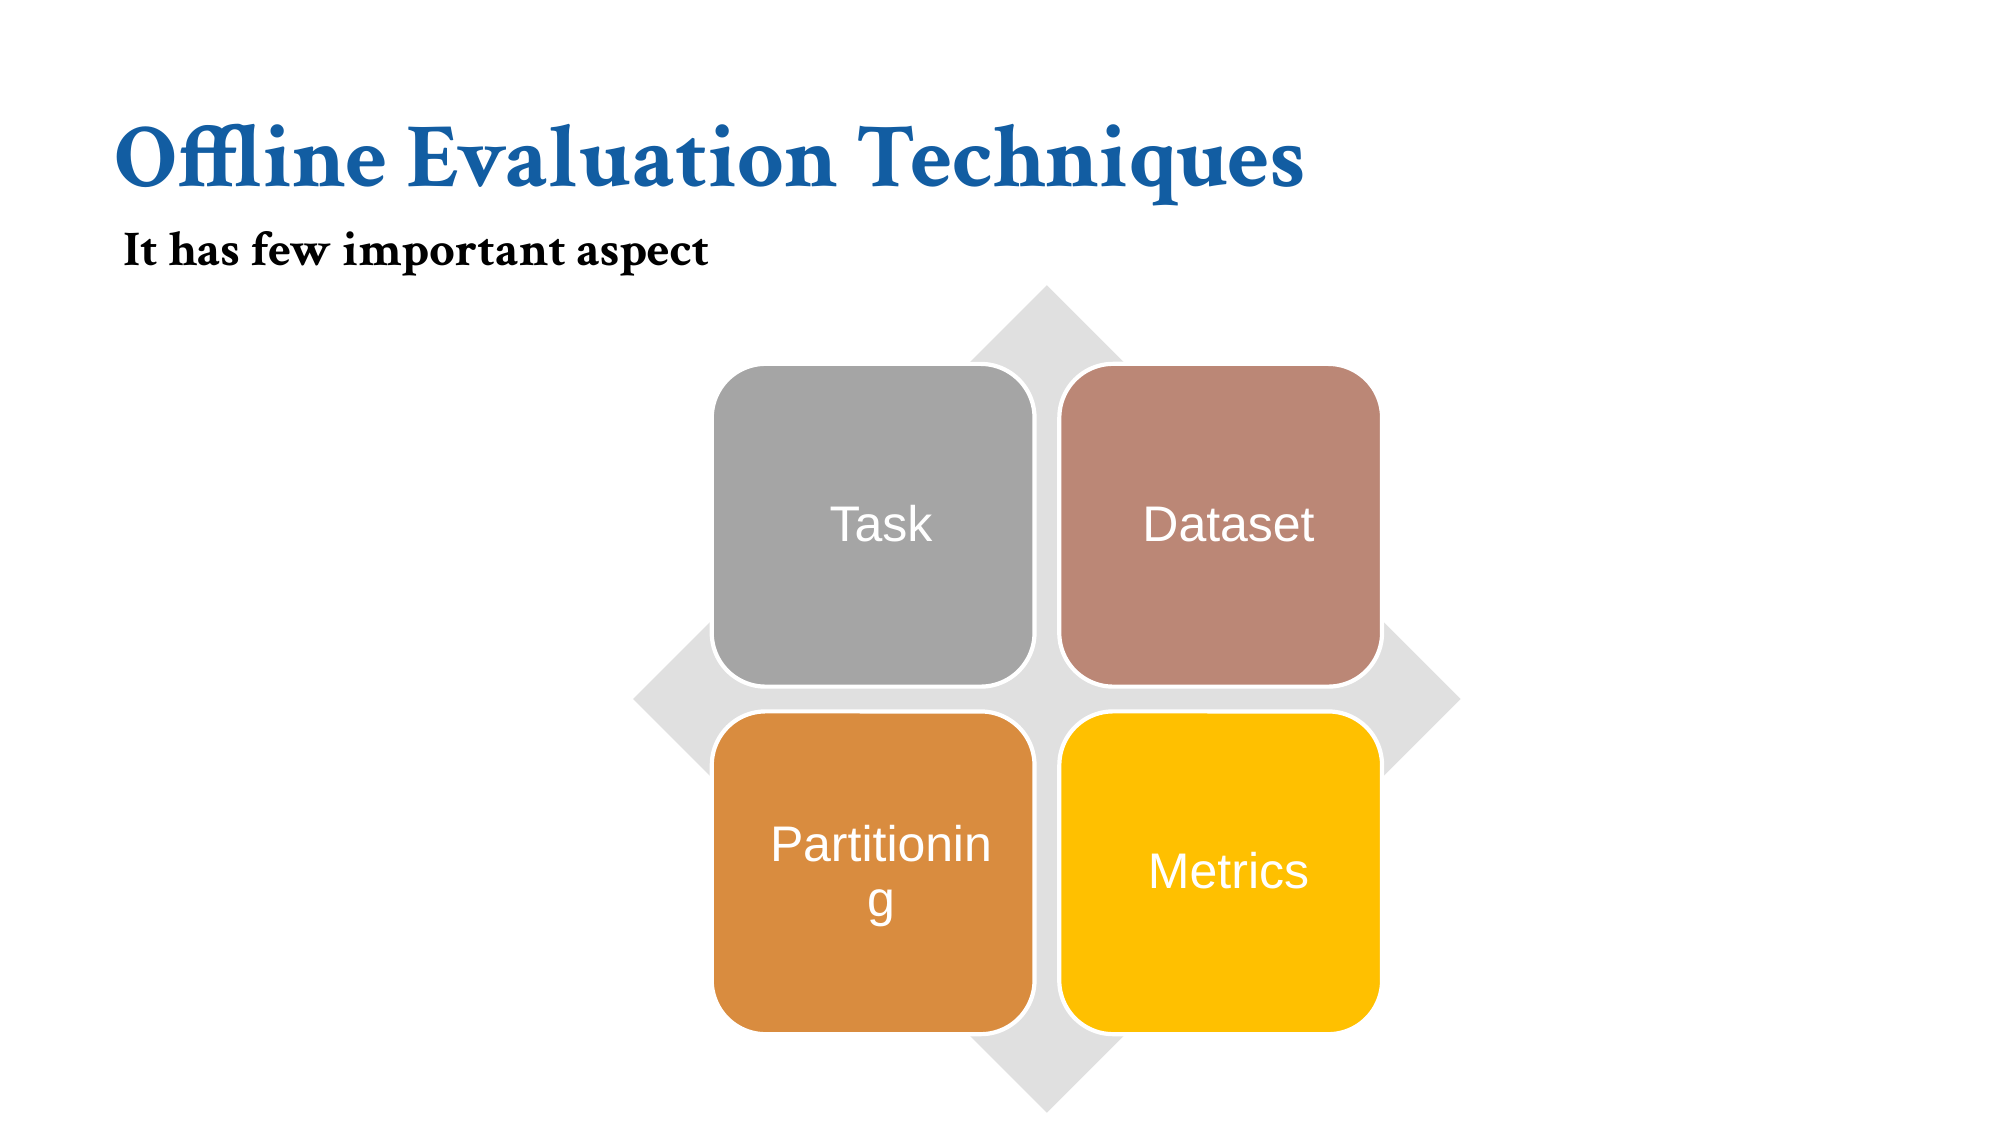

# Offline Evaluation Techniques
It has few important aspect
Task
Dataset
Partitioning
Metrics